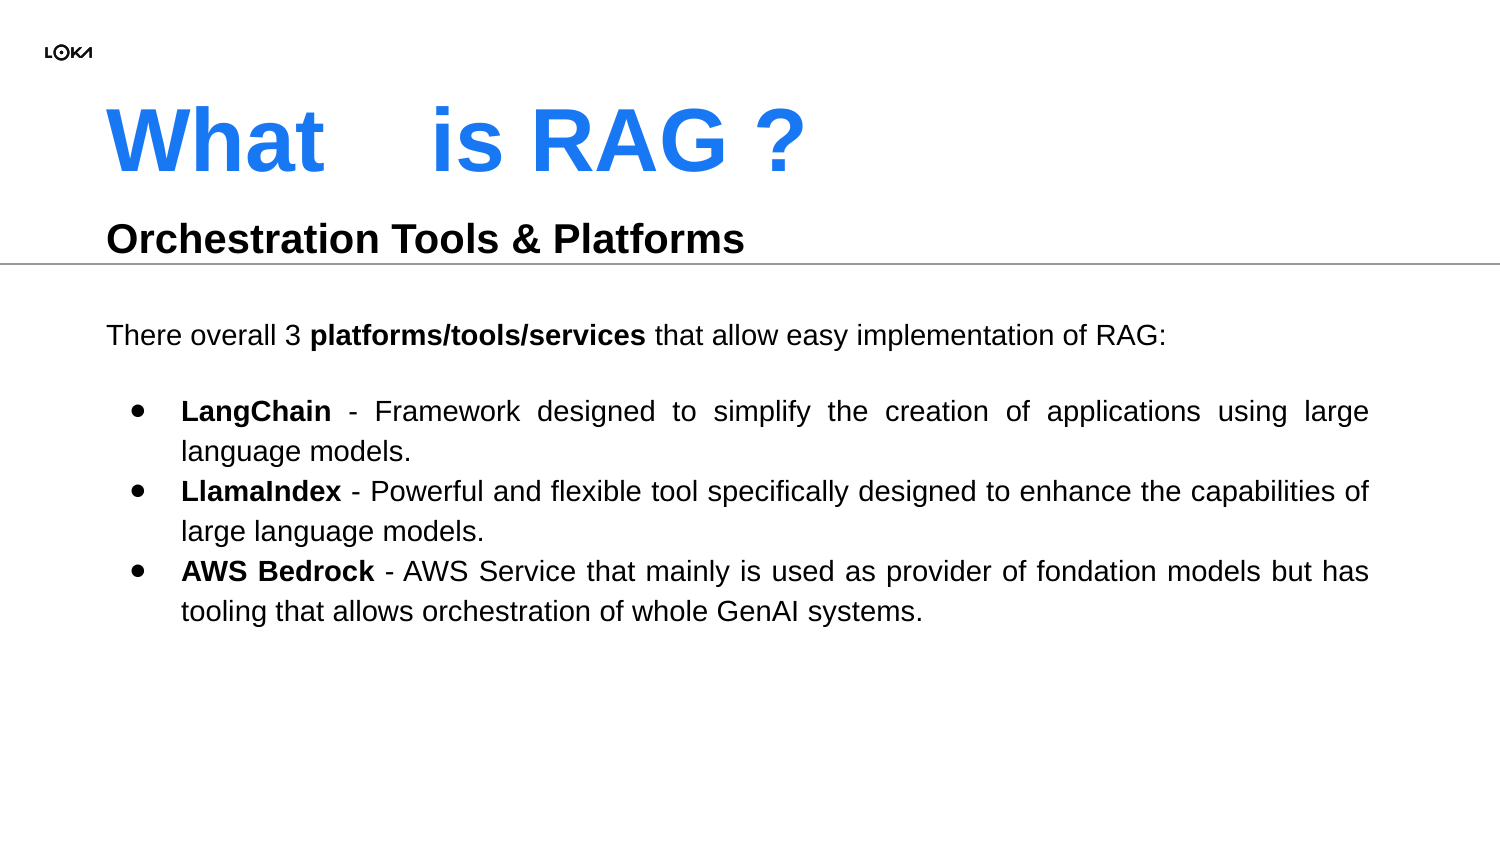

# What	 is RAG ?
Orchestration Tools & Platforms
There overall 3 platforms/tools/services that allow easy implementation of RAG:
LangChain - Framework designed to simplify the creation of applications using large language models.
LlamaIndex - Powerful and flexible tool specifically designed to enhance the capabilities of large language models.
AWS Bedrock - AWS Service that mainly is used as provider of fondation models but has tooling that allows orchestration of whole GenAI systems.